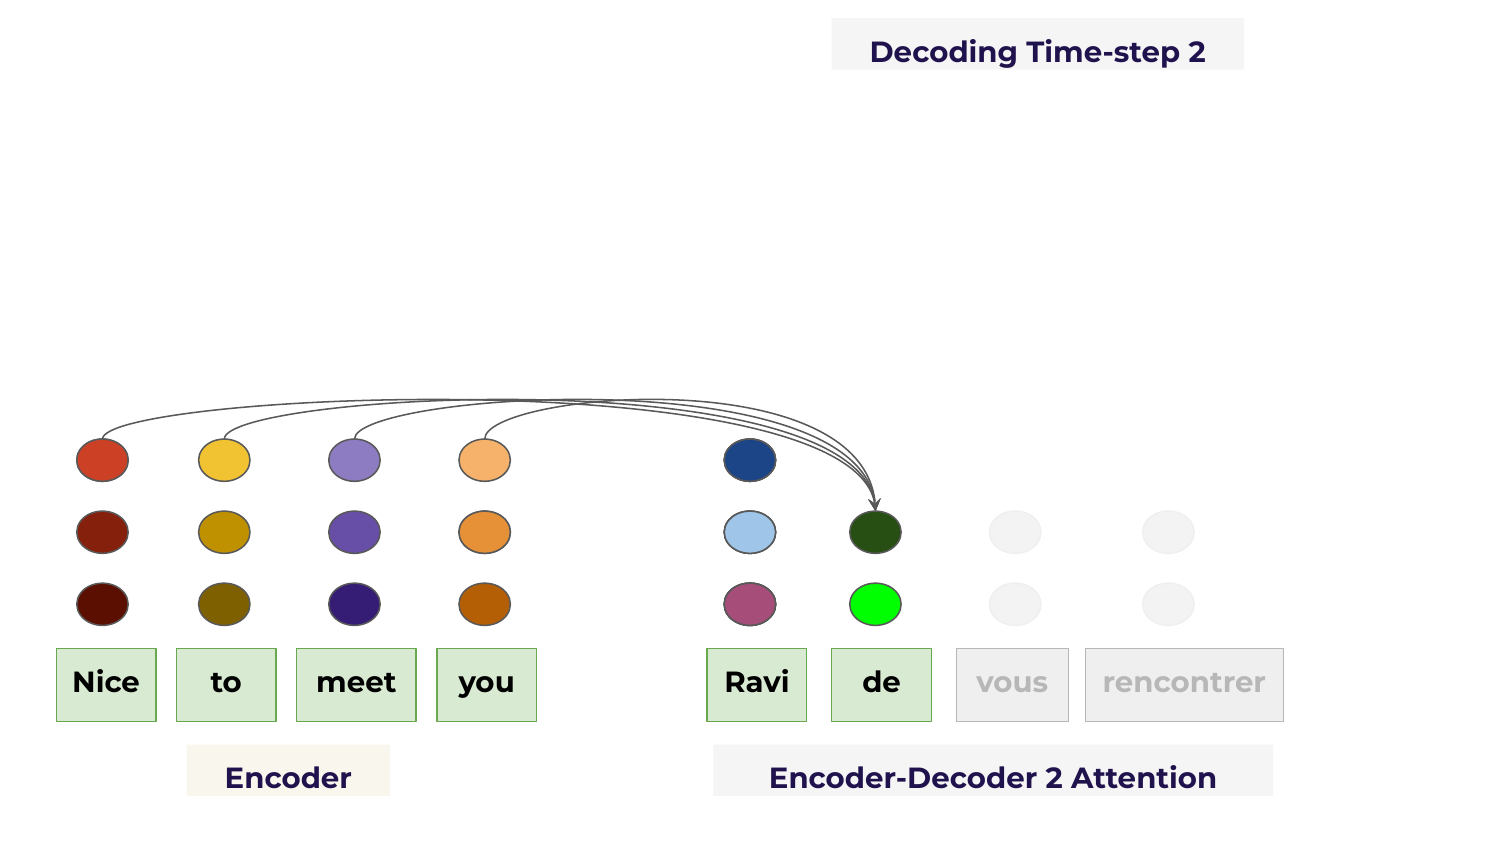

Decoding Time-step 2

Nice
to
meet
you
Ravi
de
vous
recontrer
rencontrer
Encoder
Encoder-Decoder 2 Attention